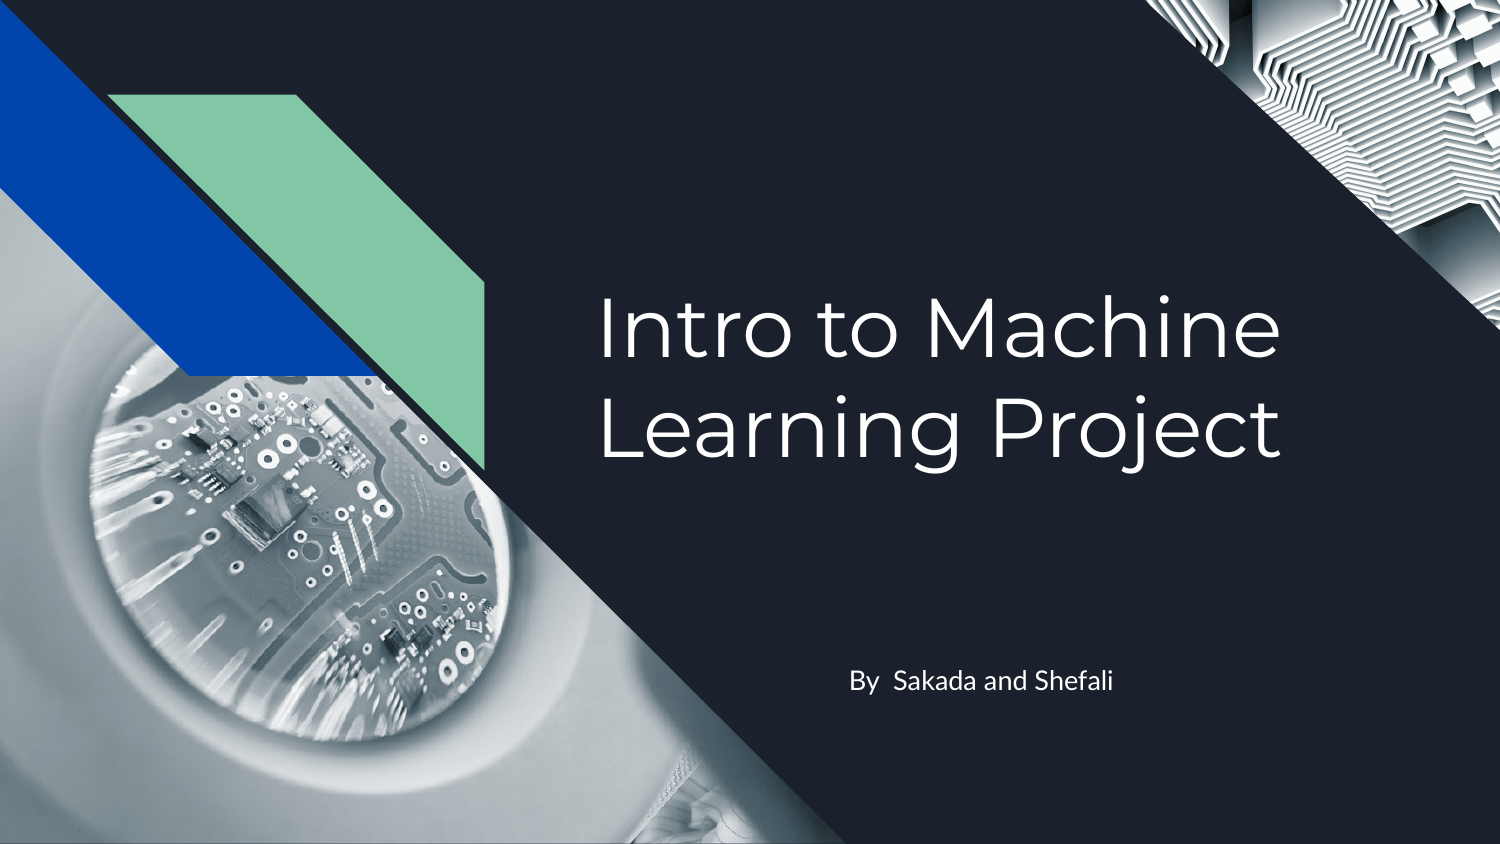

# Intro to Machine Learning Project
By  Sakada and Shefali